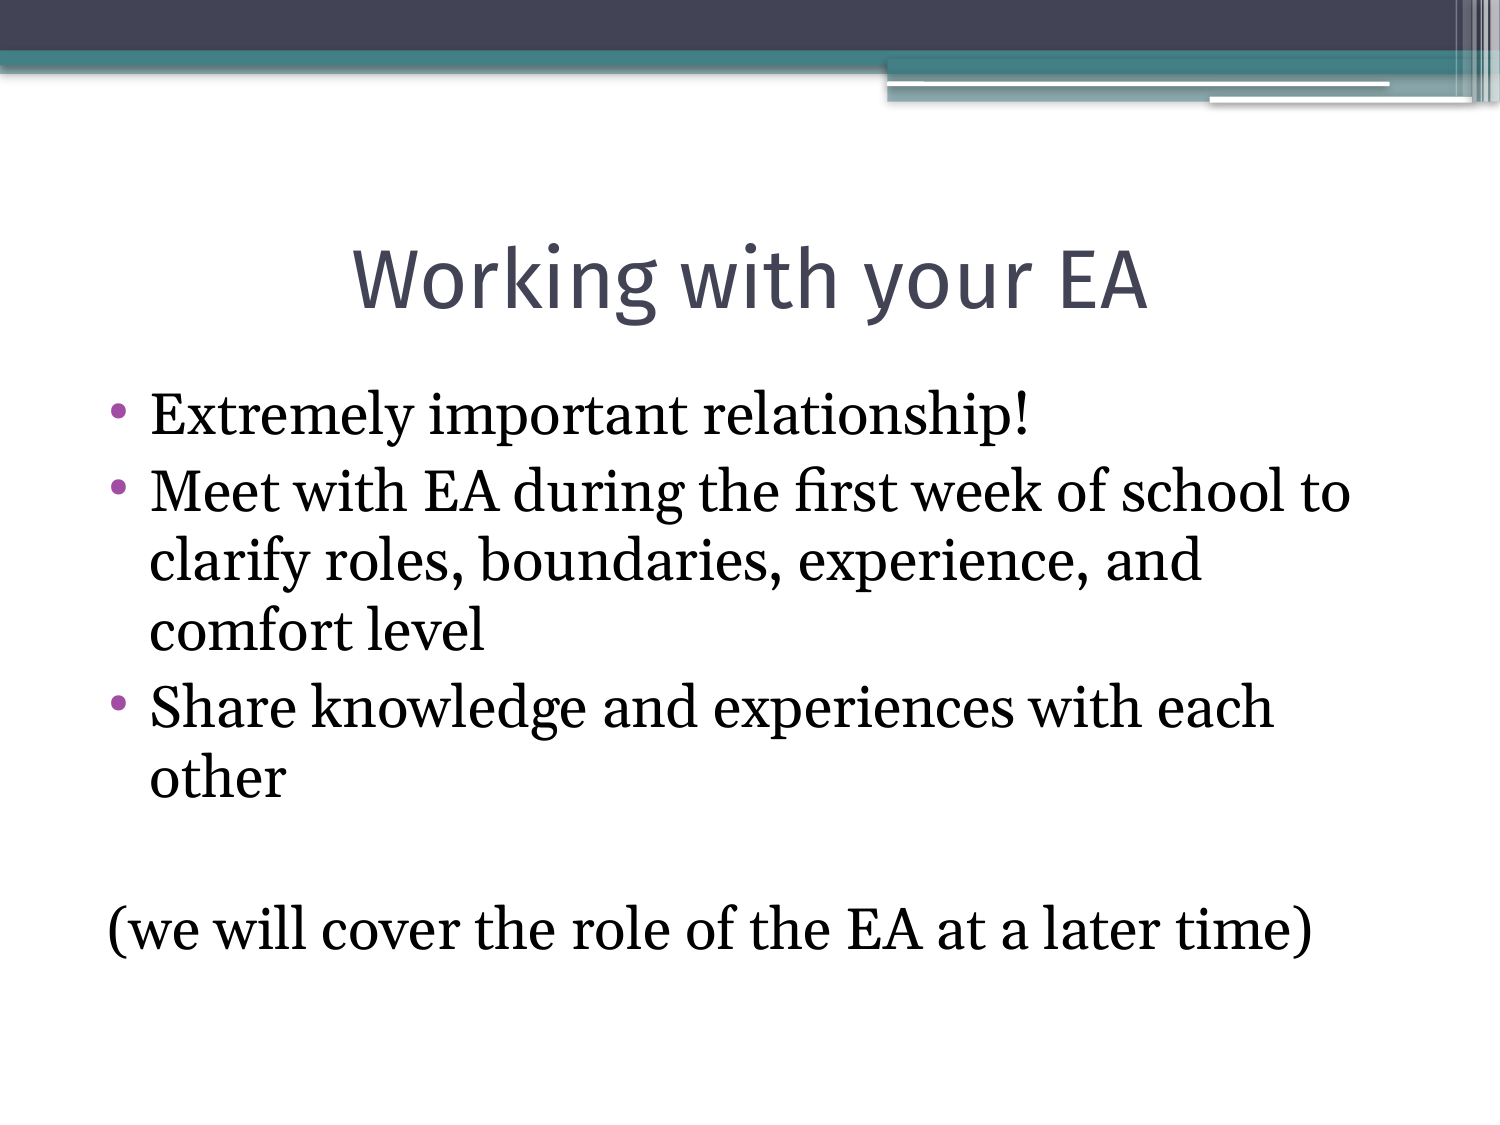

# Working with your EA
Extremely important relationship!
Meet with EA during the first week of school to clarify roles, boundaries, experience, and comfort level
Share knowledge and experiences with each other

(we will cover the role of the EA at a later time)